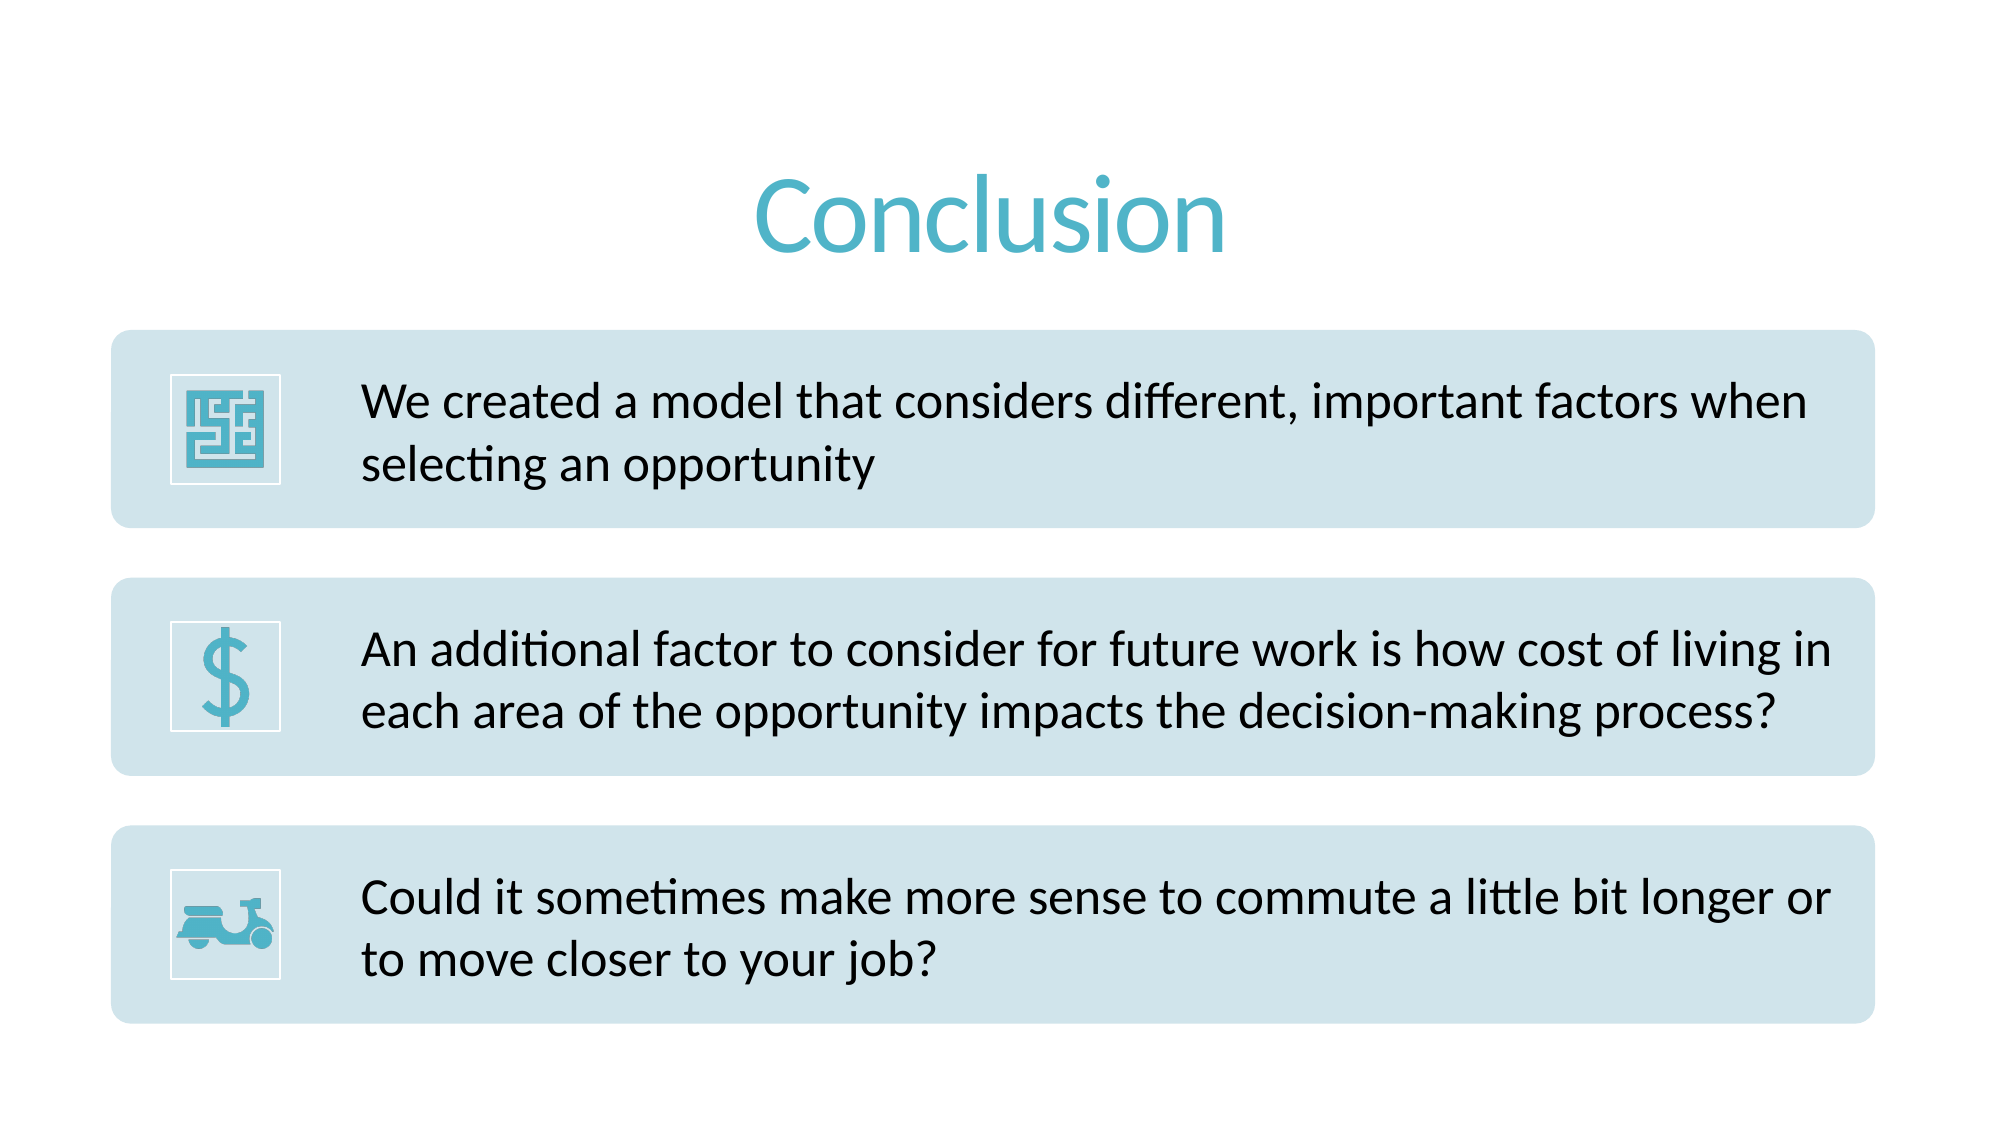

# Conclusion
We created a model that considers different, important factors when selecting an opportunity
An additional factor to consider for future work is how cost of living in each area of the opportunity impacts the decision-making process?
Could it sometimes make more sense to commute a little bit longer or to move closer to your job?